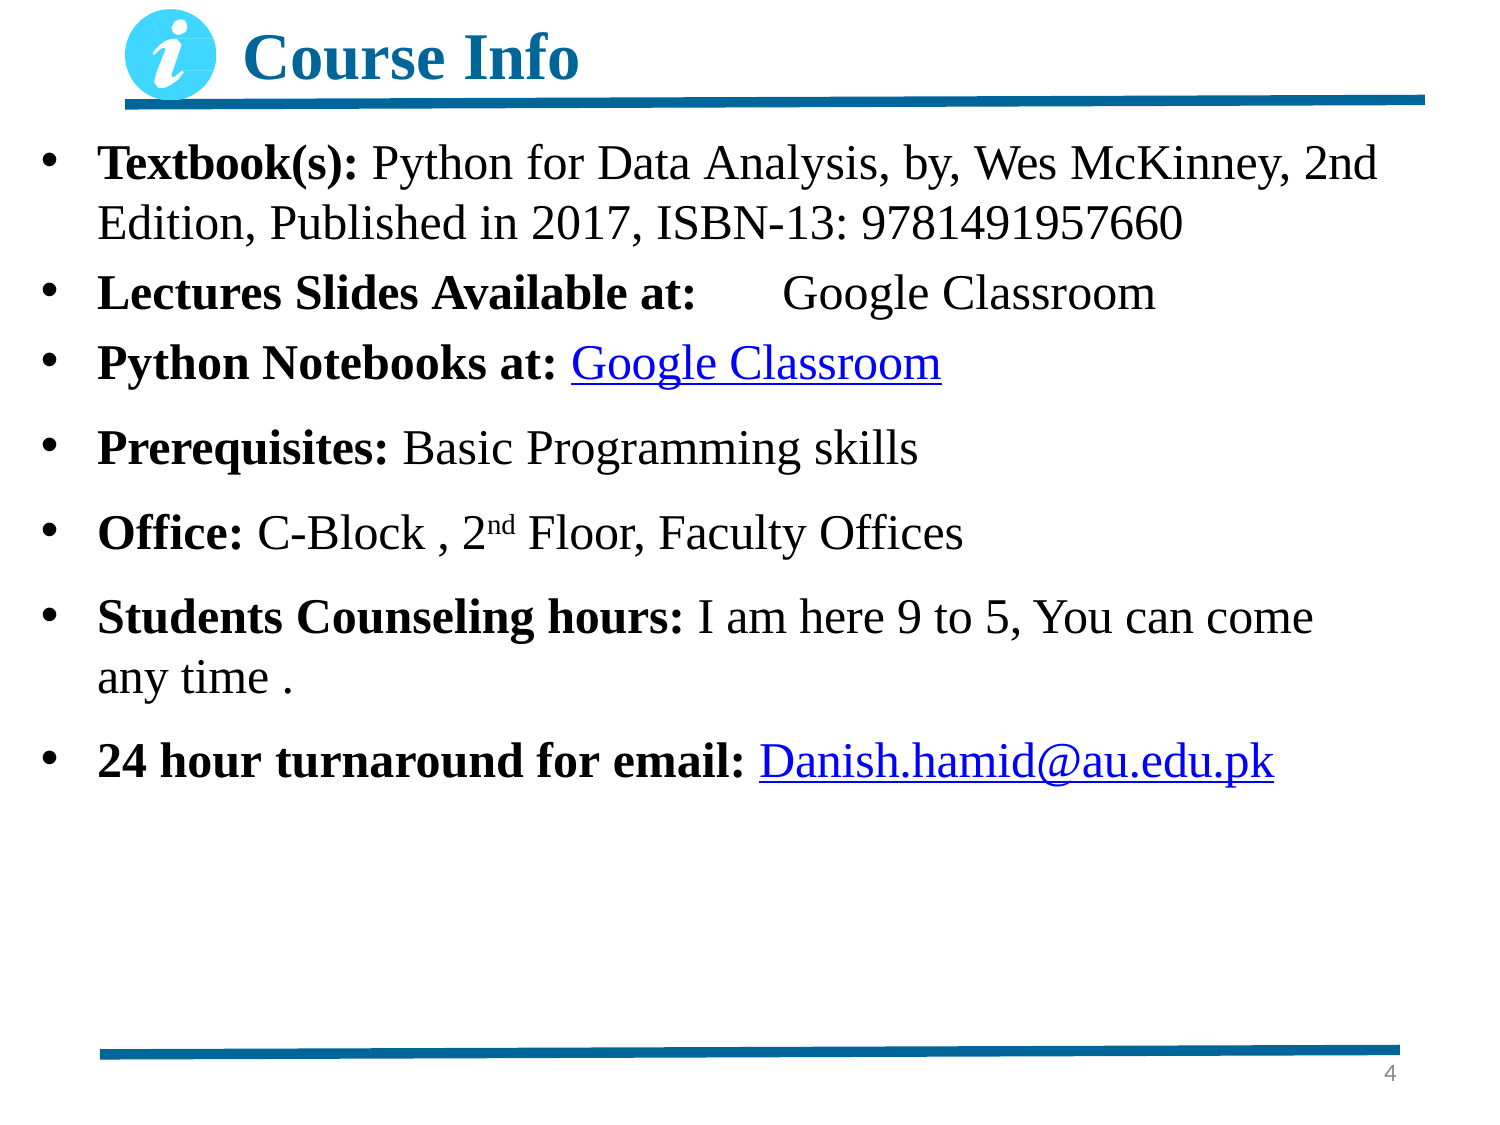

# Course Info
Textbook(s): Python for Data Analysis, by, Wes McKinney, 2nd Edition, Published in 2017, ISBN-13: 9781491957660
Lectures Slides Available at:	Google Classroom
Python Notebooks at: Google Classroom
Prerequisites: Basic Programming skills
Office: C-Block , 2nd Floor, Faculty Offices
Students Counseling hours: I am here 9 to 5, You can come any time .
24 hour turnaround for email: Danish.hamid@au.edu.pk

4